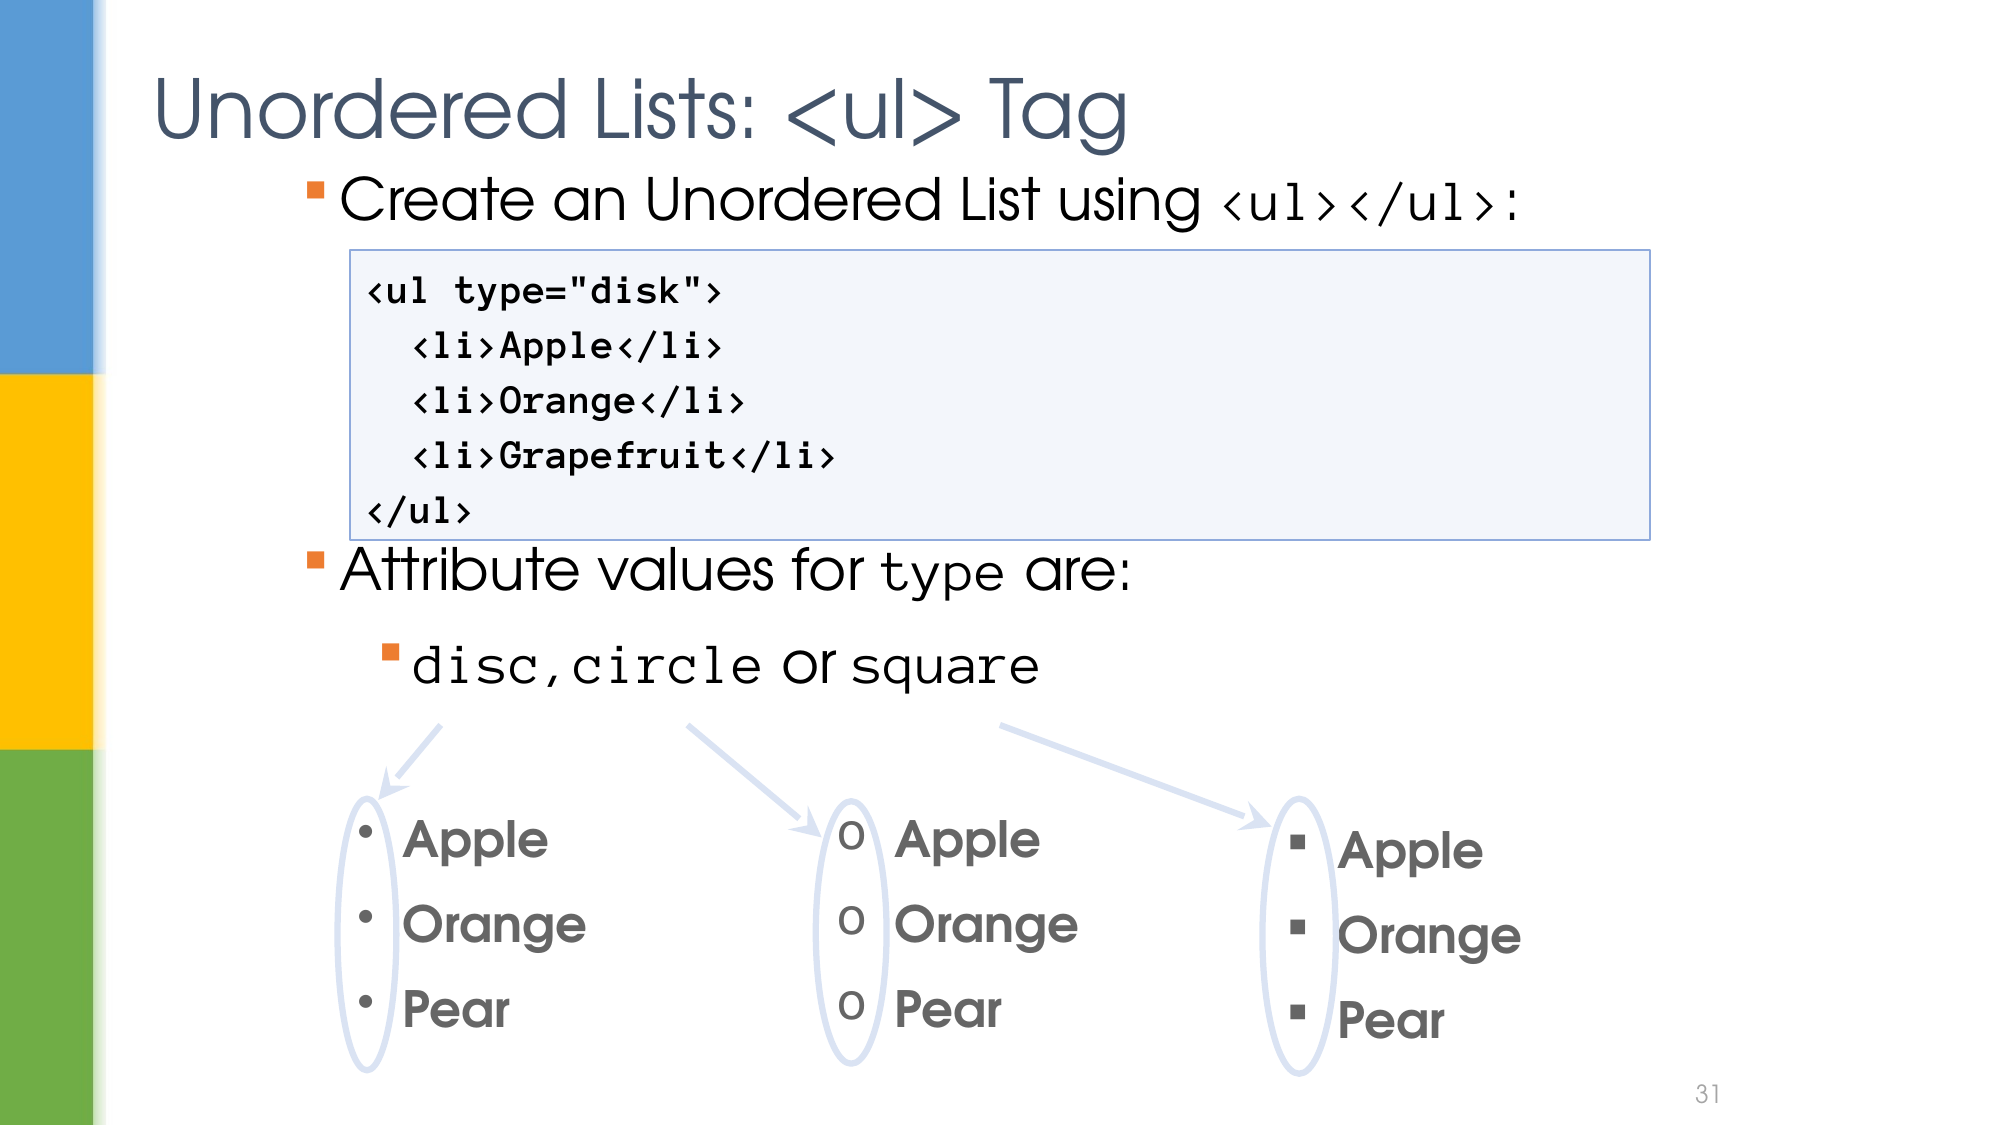

# Unordered Lists: <ul> Tag
Create an Unordered List using <ul></ul>:

Attribute values for type are:
disc, circle or square
<ul type="disk">
  <li>Apple</li>
  <li>Orange</li>
  <li>Grapefruit</li>
</ul>

  Apple
  Orange
  Pear
  Apple
  Orange
  Pear

  Apple
  Orange
  Pear
31